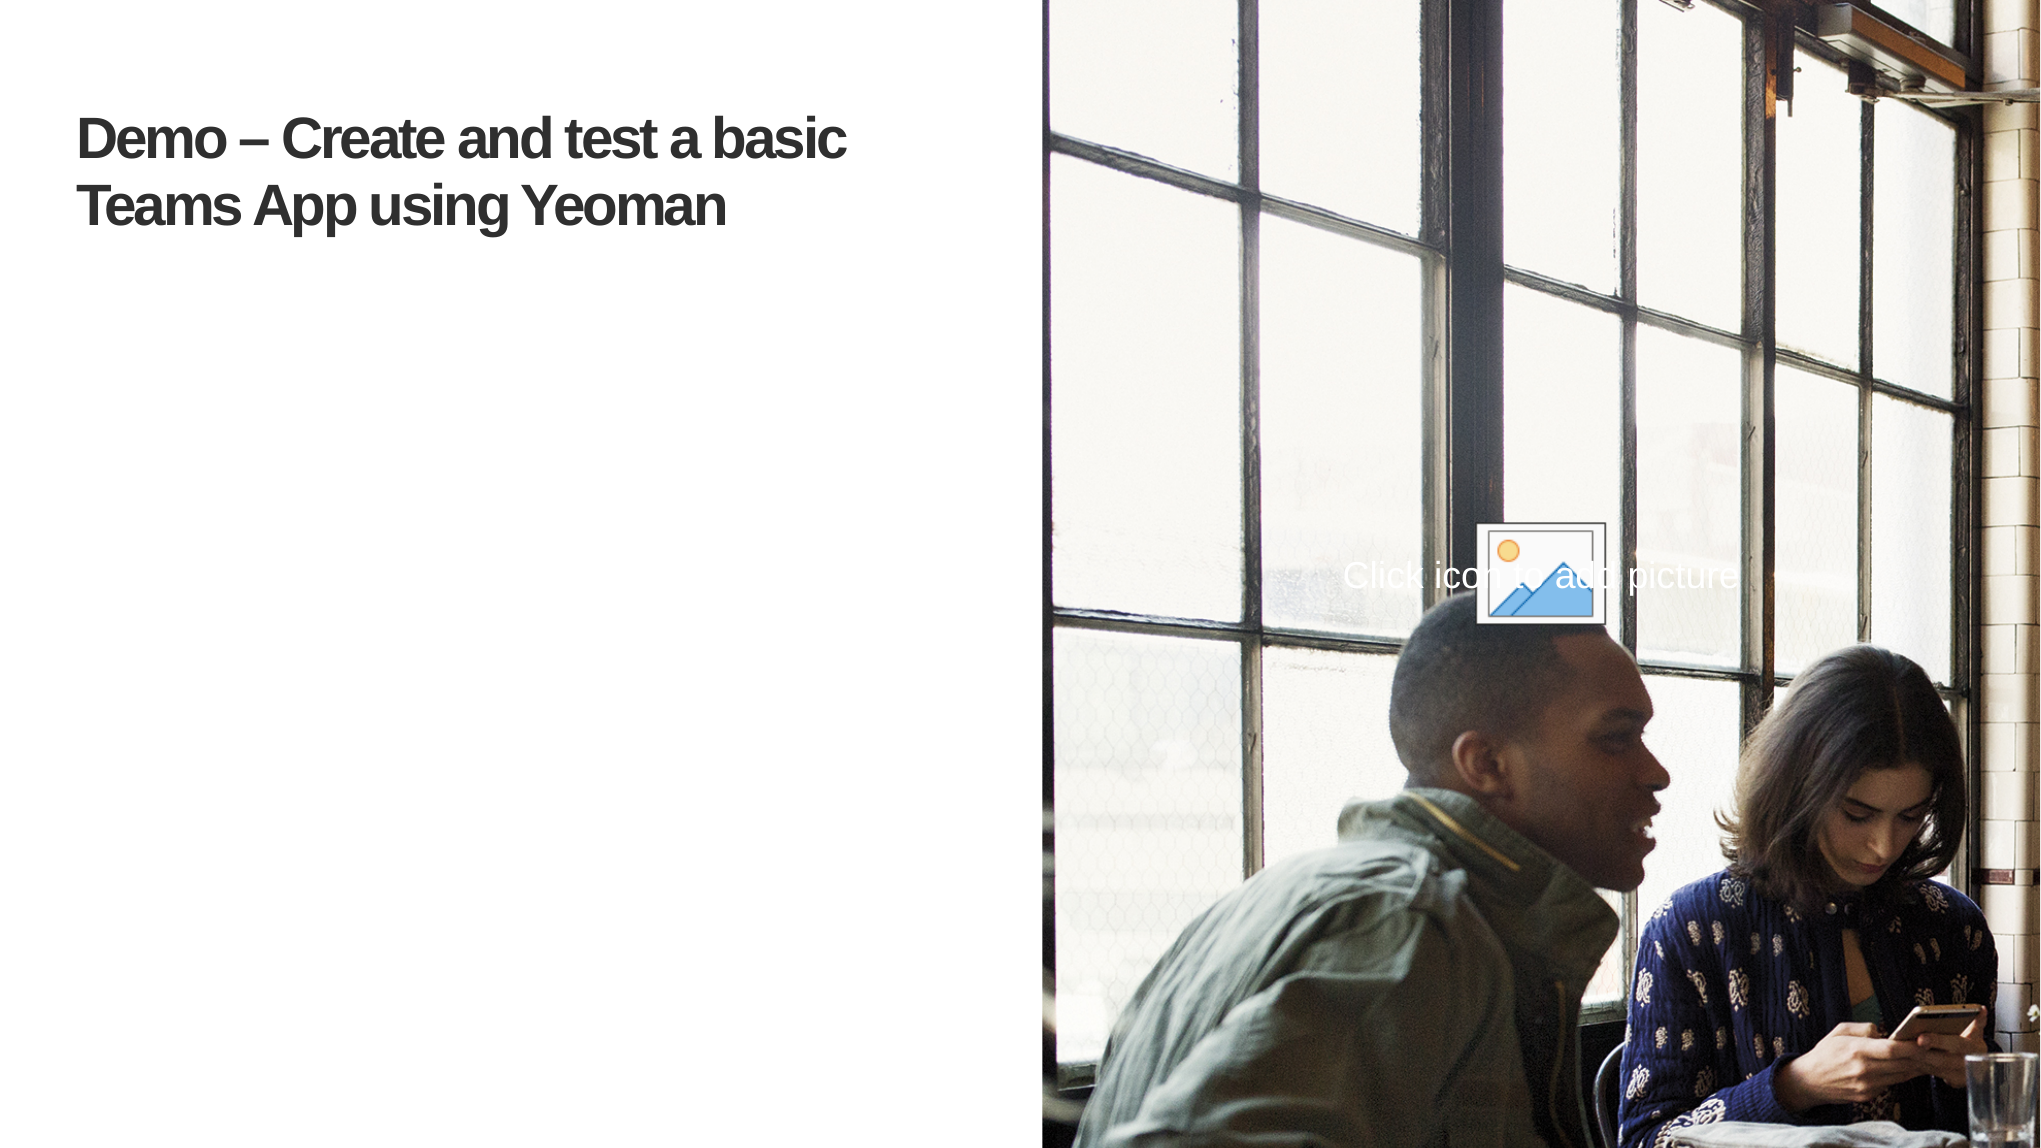

# Demo – Create and test a basic Teams App using Yeoman